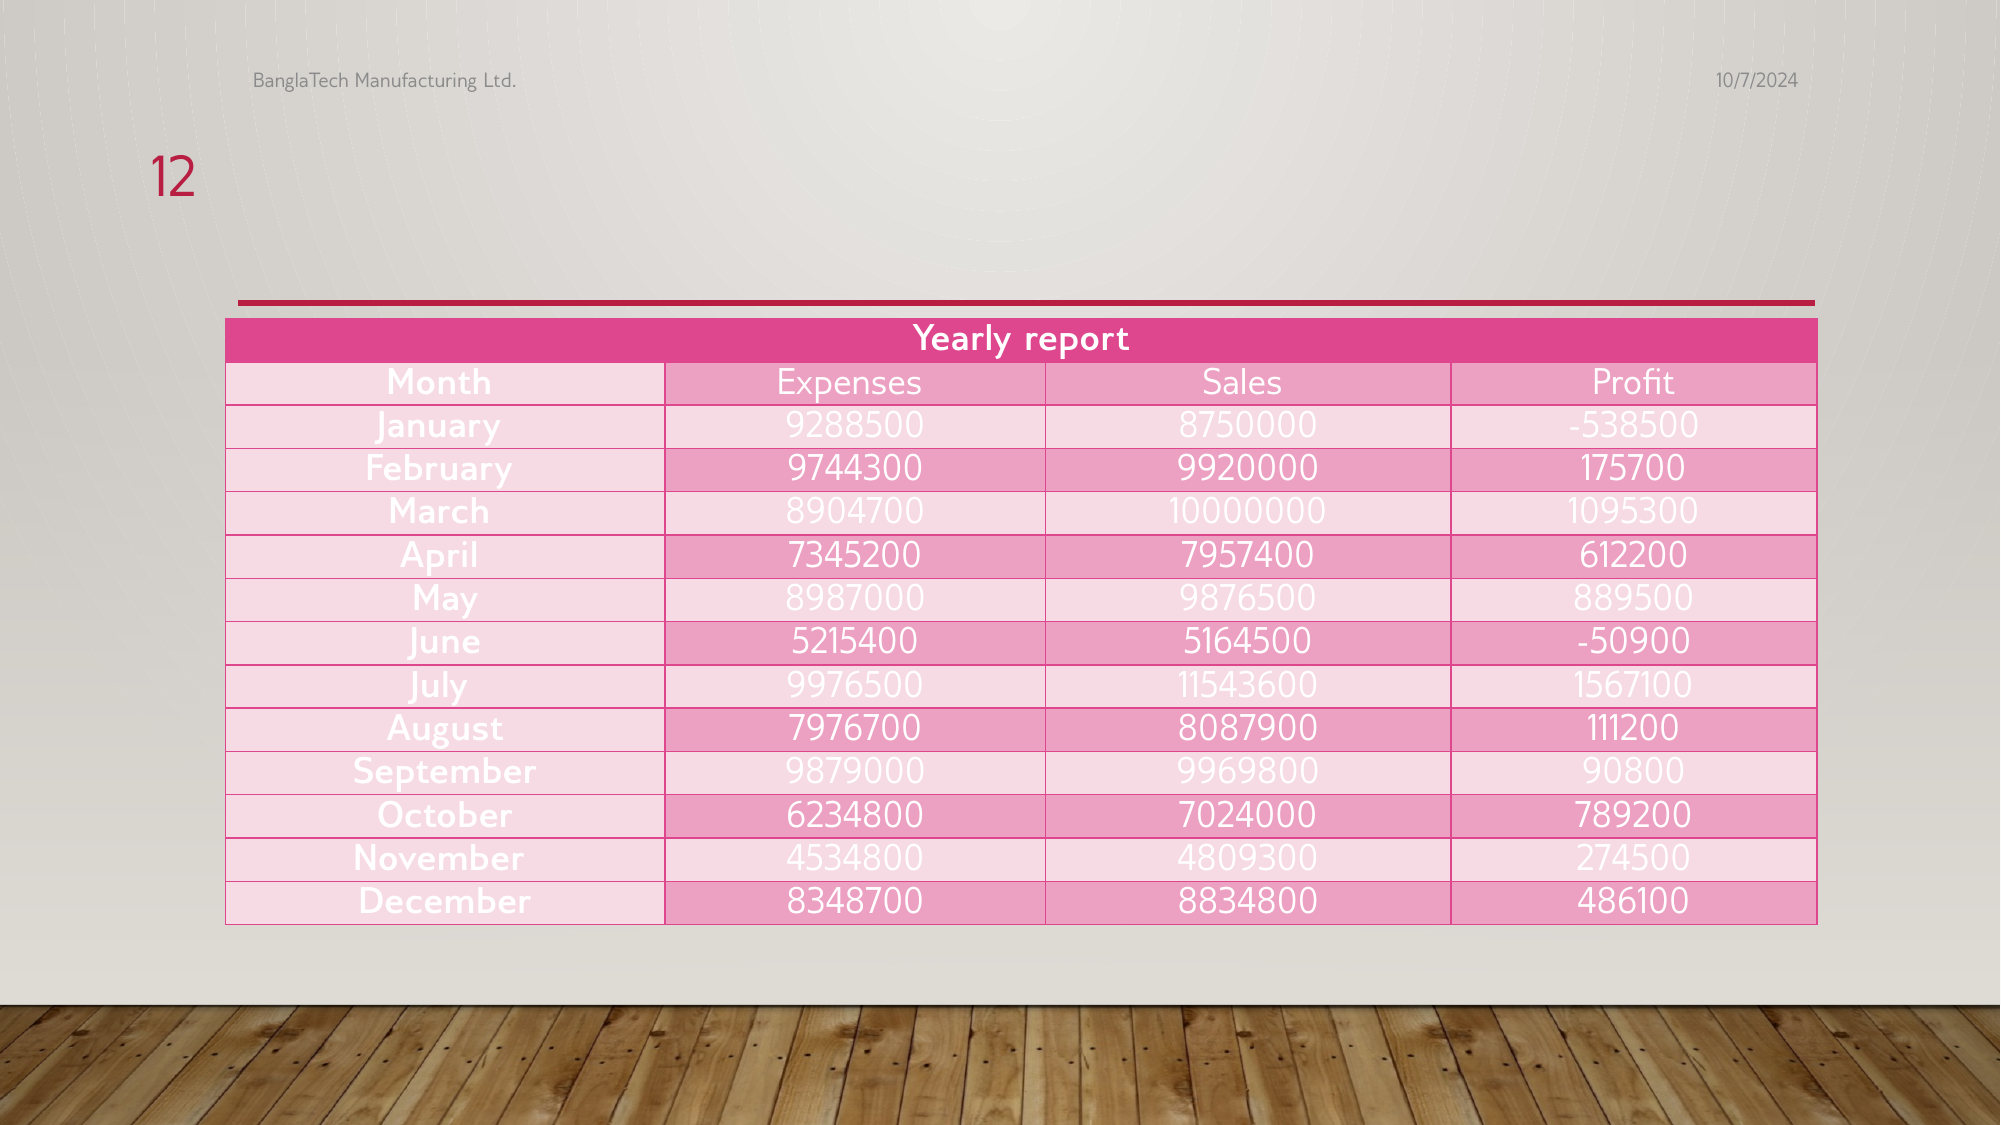

BanglaTech Manufacturing Ltd.
10/7/2024
12
| Yearly report |  |  |  |
| --- | --- | --- | --- |
| Month | Expenses | Sales | Profit |
| January | 9288500 | 8750000 | -538500 |
| February | 9744300 | 9920000 | 175700 |
| March | 8904700 | 10000000 | 1095300 |
| April | 7345200 | 7957400 | 612200 |
| May | 8987000 | 9876500 | 889500 |
| June | 5215400 | 5164500 | -50900 |
| July | 9976500 | 11543600 | 1567100 |
| August | 7976700 | 8087900 | 111200 |
| September | 9879000 | 9969800 | 90800 |
| October | 6234800 | 7024000 | 789200 |
| November | 4534800 | 4809300 | 274500 |
| December | 8348700 | 8834800 | 486100 |